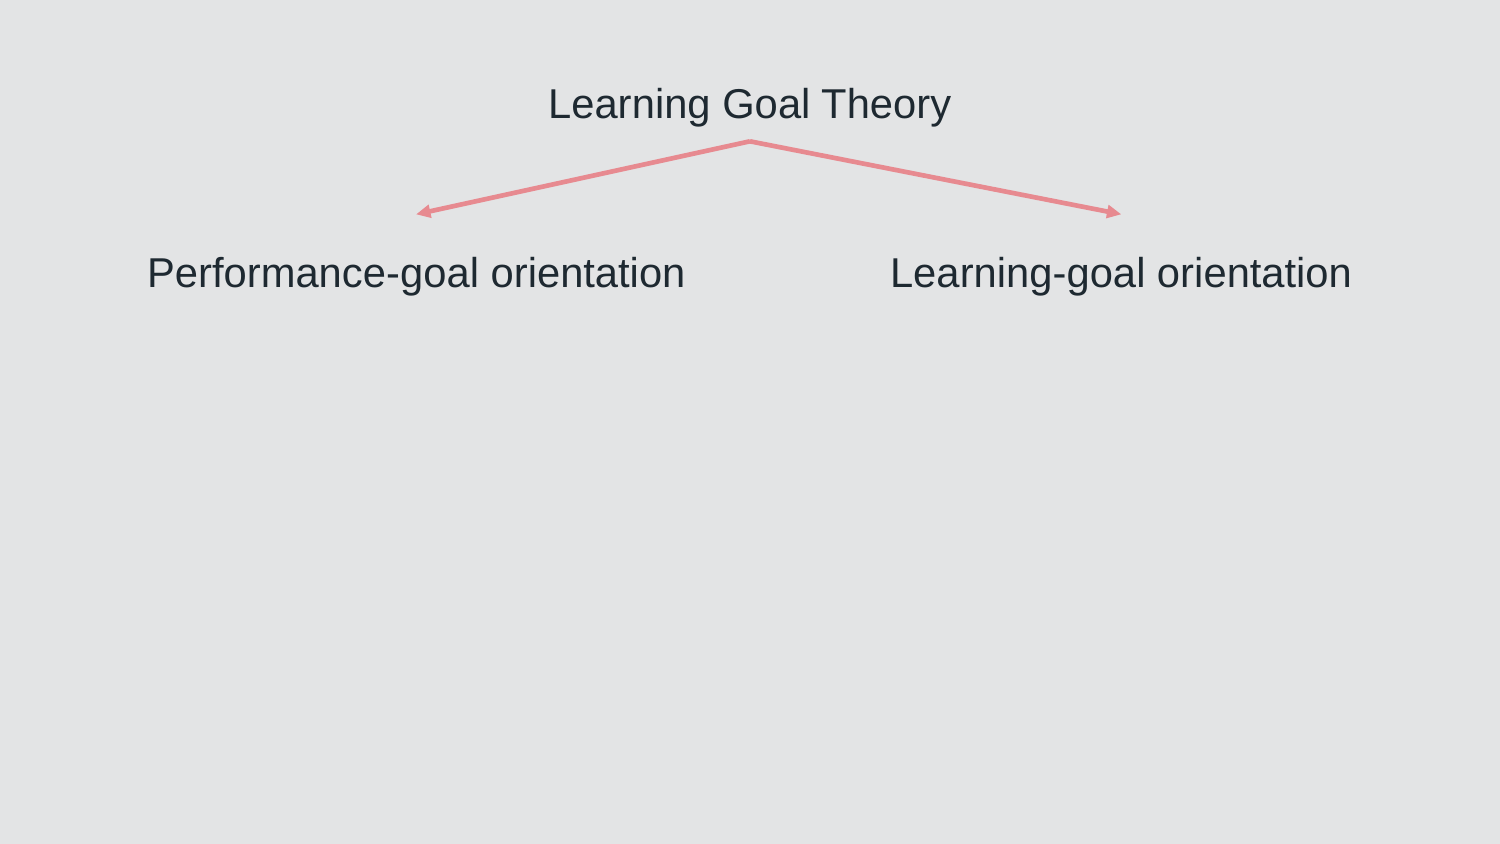

Learning Goal Theory
Learning-goal orientation
Performance-goal orientation